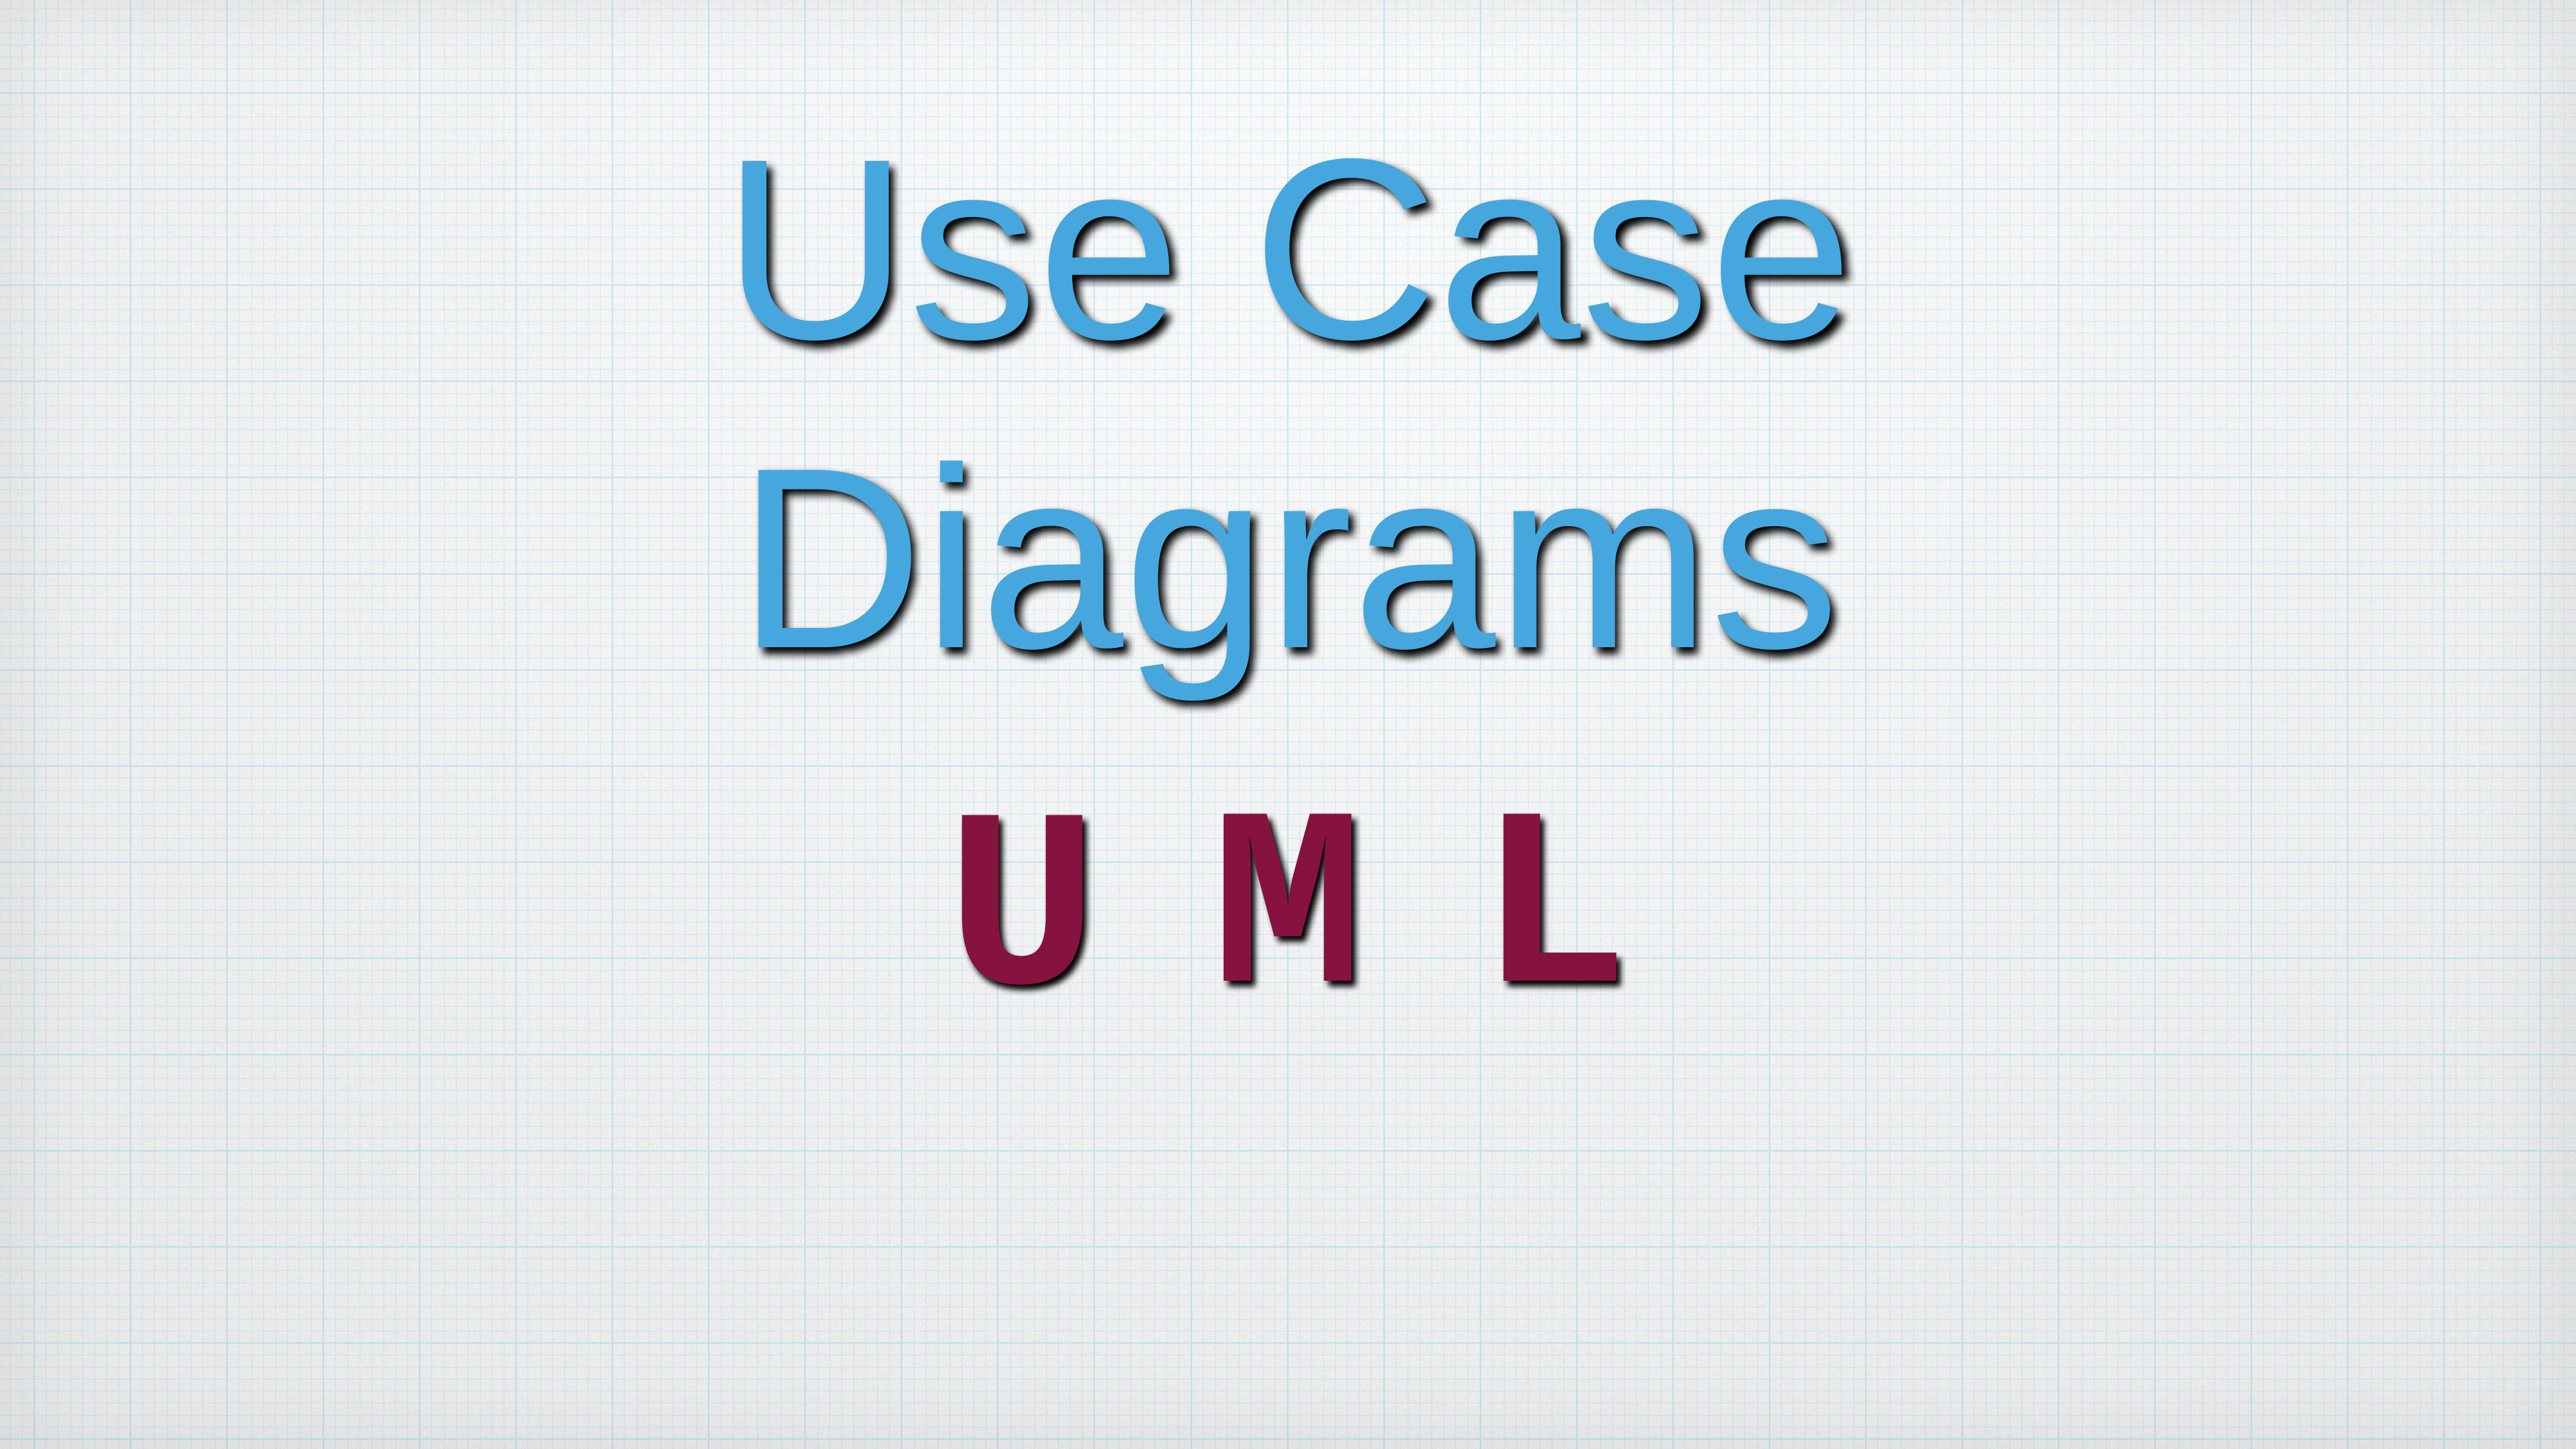

# Use Case Diagrams
M
L
U